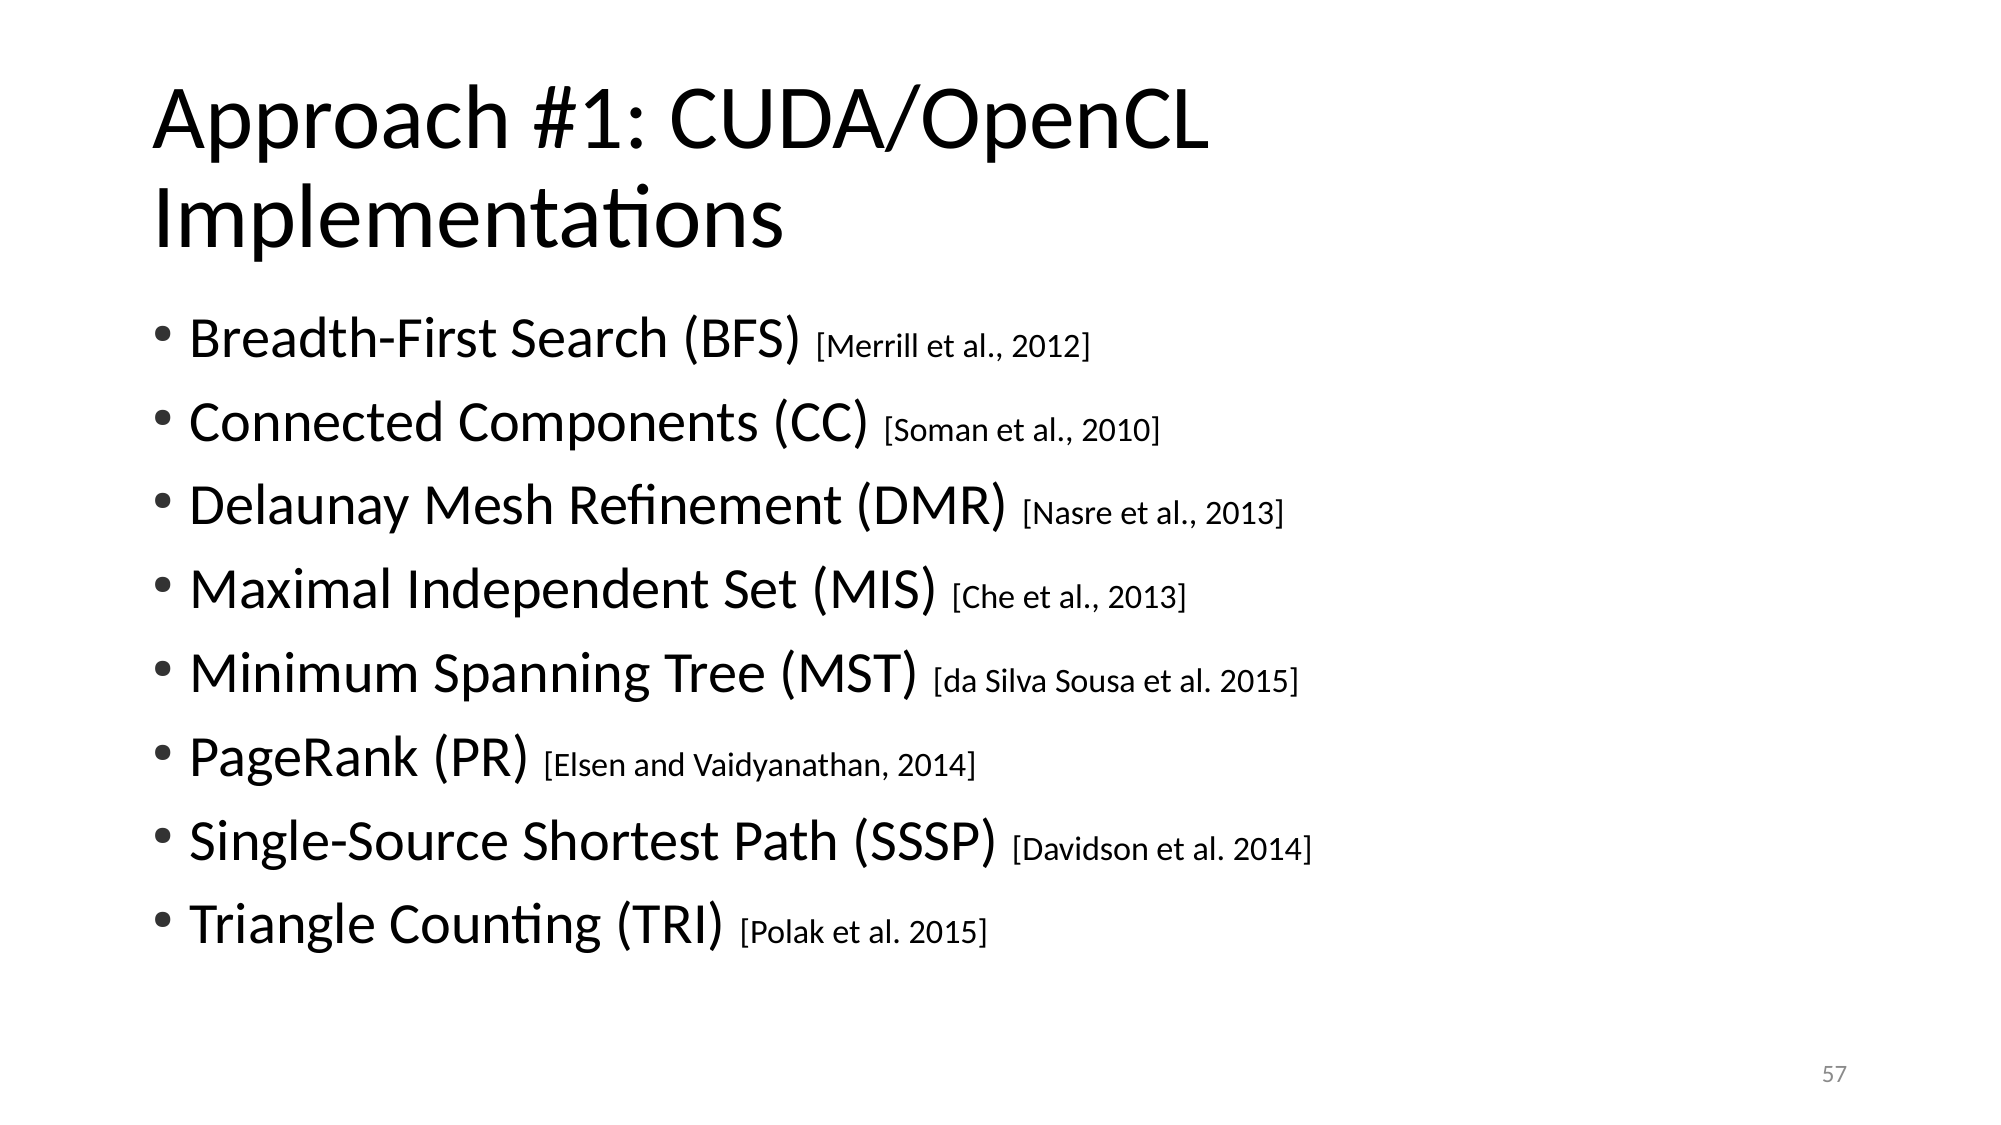

Breadth-First Search (BFS) [Merrill et al., 2012]
Connected Components (CC) [Soman et al., 2010]
Delaunay Mesh Refinement (DMR) [Nasre et al., 2013]
Maximal Independent Set (MIS) [Che et al., 2013]
Minimum Spanning Tree (MST) [da Silva Sousa et al. 2015]
PageRank (PR) [Elsen and Vaidyanathan, 2014]
Single-Source Shortest Path (SSSP) [Davidson et al. 2014]
Triangle Counting (TRI) [Polak et al. 2015]
Approach #1: CUDA/OpenCL Implementations
57